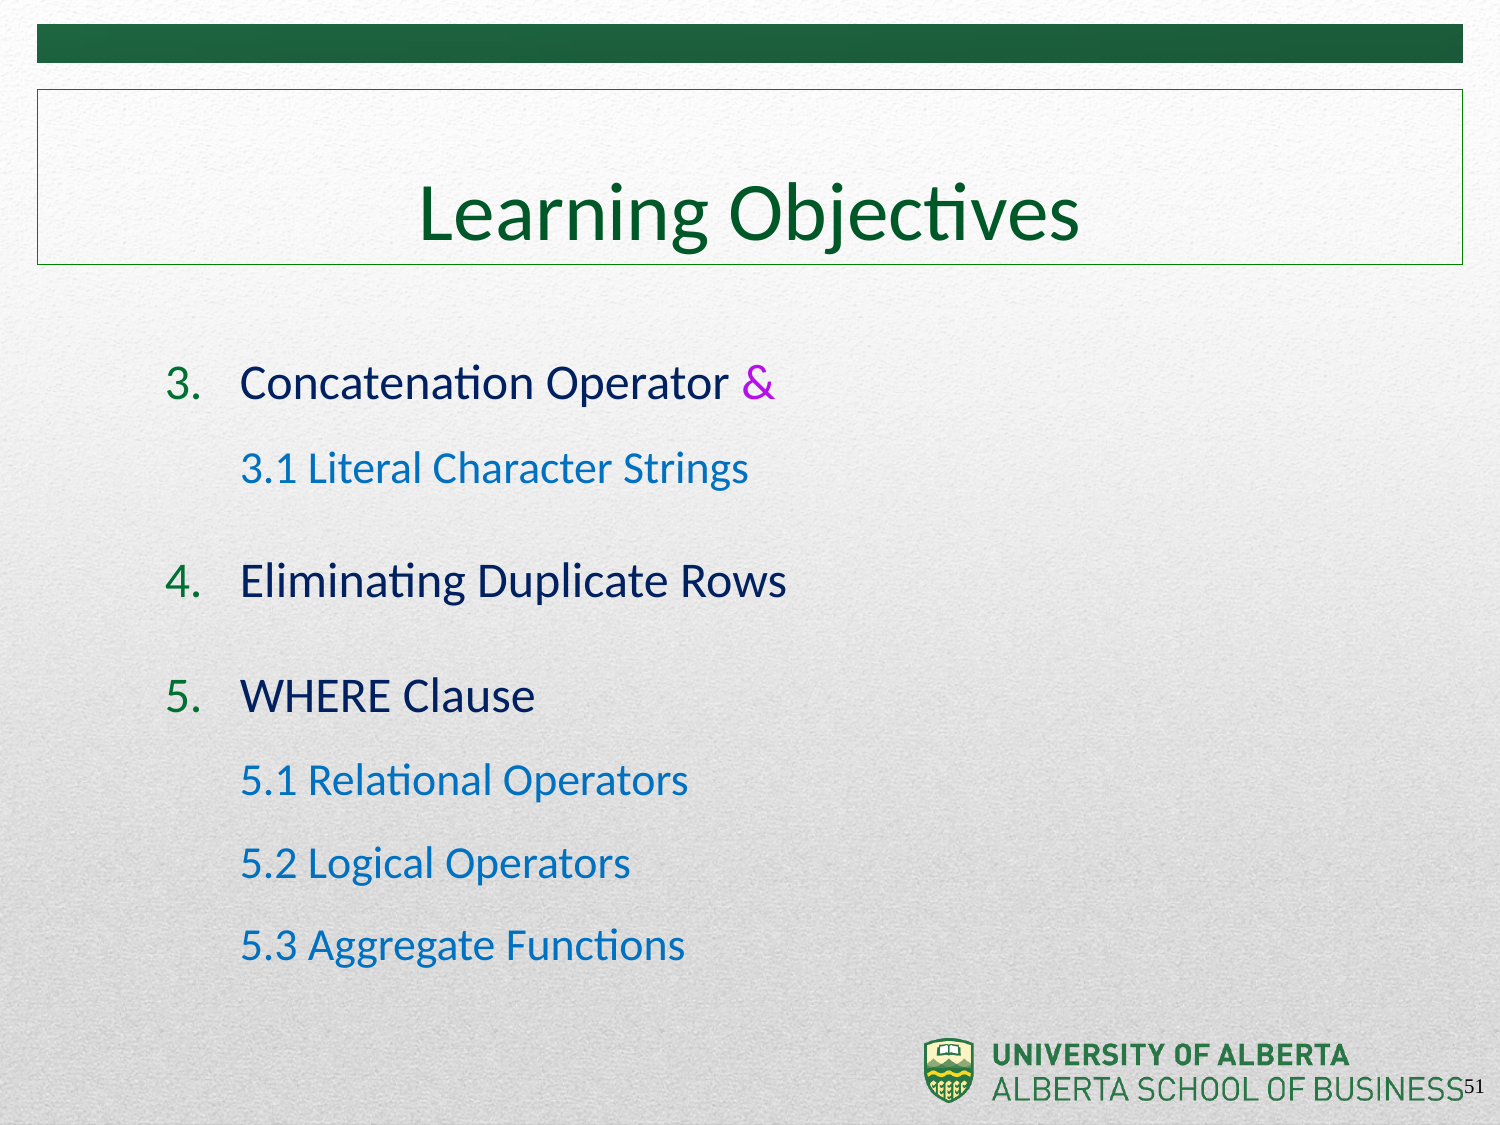

# Learning Objectives
Concatenation Operator &
3.1 Literal Character Strings
Eliminating Duplicate Rows
WHERE Clause
5.1 Relational Operators
5.2 Logical Operators
5.3 Aggregate Functions

51